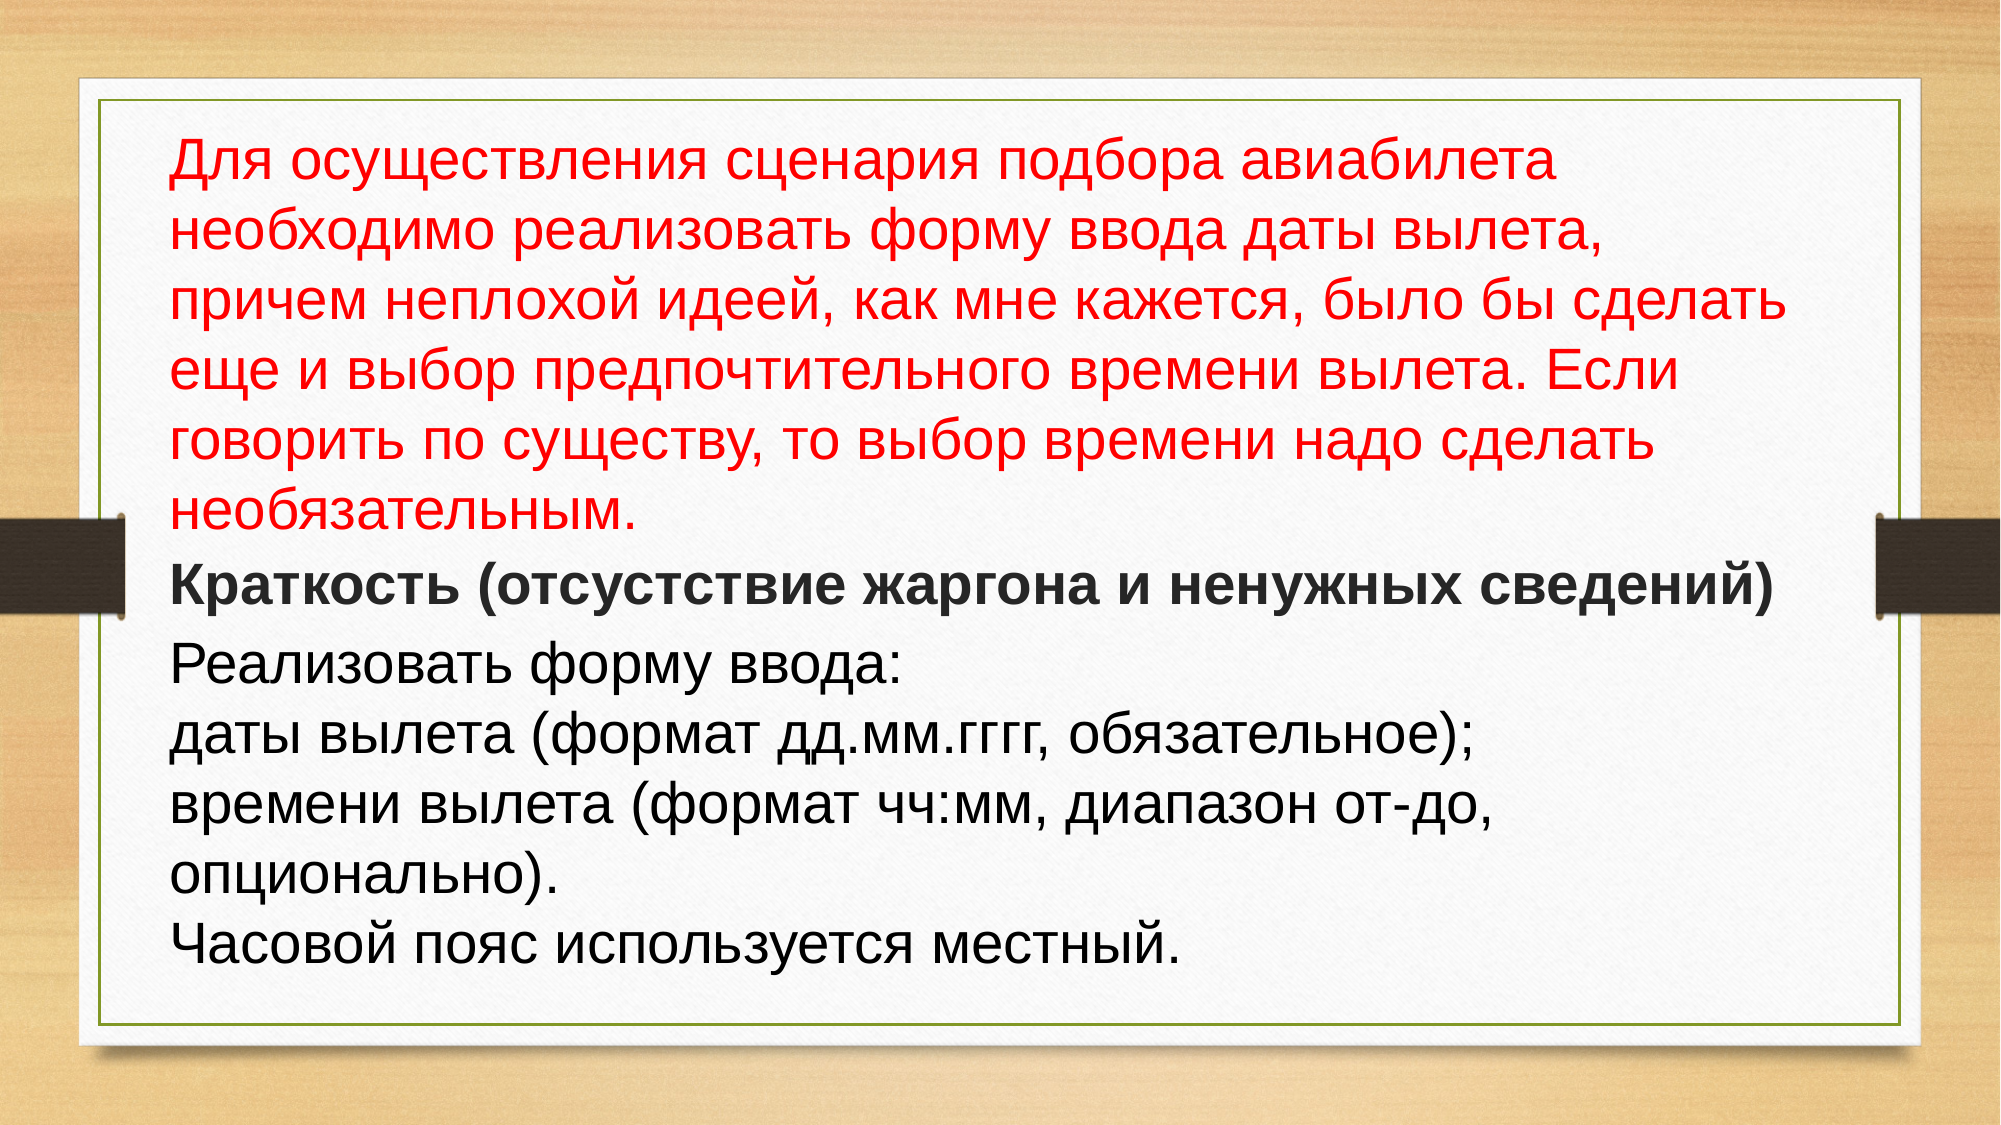

Для осуществления сценария подбора авиабилета необходимо реализовать форму ввода даты вылета, причем неплохой идеей, как мне кажется, было бы сделать еще и выбор предпочтительного времени вылета. Если говорить по существу, то выбор времени надо сделать необязательным.
Краткость (отсустствие жаргона и ненужных сведений)
Реализовать форму ввода:
даты вылета (формат дд.мм.гггг, обязательное);
времени вылета (формат чч:мм, диапазон от-до, опционально).
Часовой пояс используется местный.